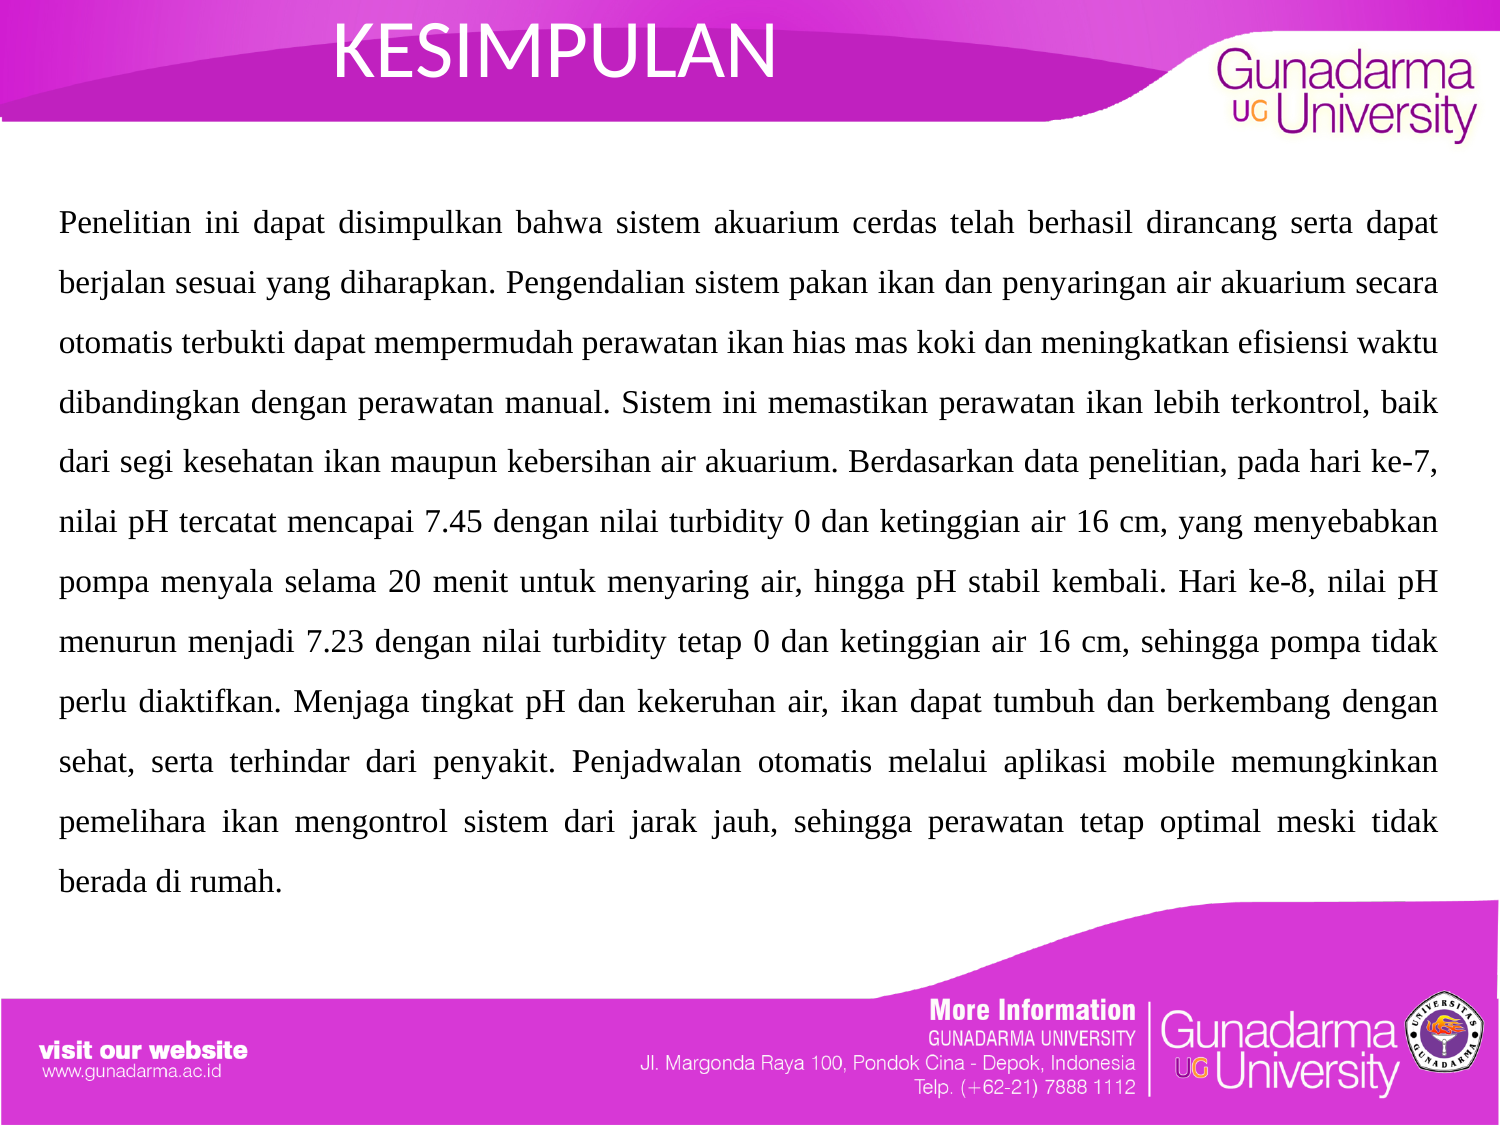

# KESIMPULAN
Penelitian ini dapat disimpulkan bahwa sistem akuarium cerdas telah berhasil dirancang serta dapat berjalan sesuai yang diharapkan. Pengendalian sistem pakan ikan dan penyaringan air akuarium secara otomatis terbukti dapat mempermudah perawatan ikan hias mas koki dan meningkatkan efisiensi waktu dibandingkan dengan perawatan manual. Sistem ini memastikan perawatan ikan lebih terkontrol, baik dari segi kesehatan ikan maupun kebersihan air akuarium. Berdasarkan data penelitian, pada hari ke-7, nilai pH tercatat mencapai 7.45 dengan nilai turbidity 0 dan ketinggian air 16 cm, yang menyebabkan pompa menyala selama 20 menit untuk menyaring air, hingga pH stabil kembali. Hari ke-8, nilai pH menurun menjadi 7.23 dengan nilai turbidity tetap 0 dan ketinggian air 16 cm, sehingga pompa tidak perlu diaktifkan. Menjaga tingkat pH dan kekeruhan air, ikan dapat tumbuh dan berkembang dengan sehat, serta terhindar dari penyakit. Penjadwalan otomatis melalui aplikasi mobile memungkinkan pemelihara ikan mengontrol sistem dari jarak jauh, sehingga perawatan tetap optimal meski tidak berada di rumah.